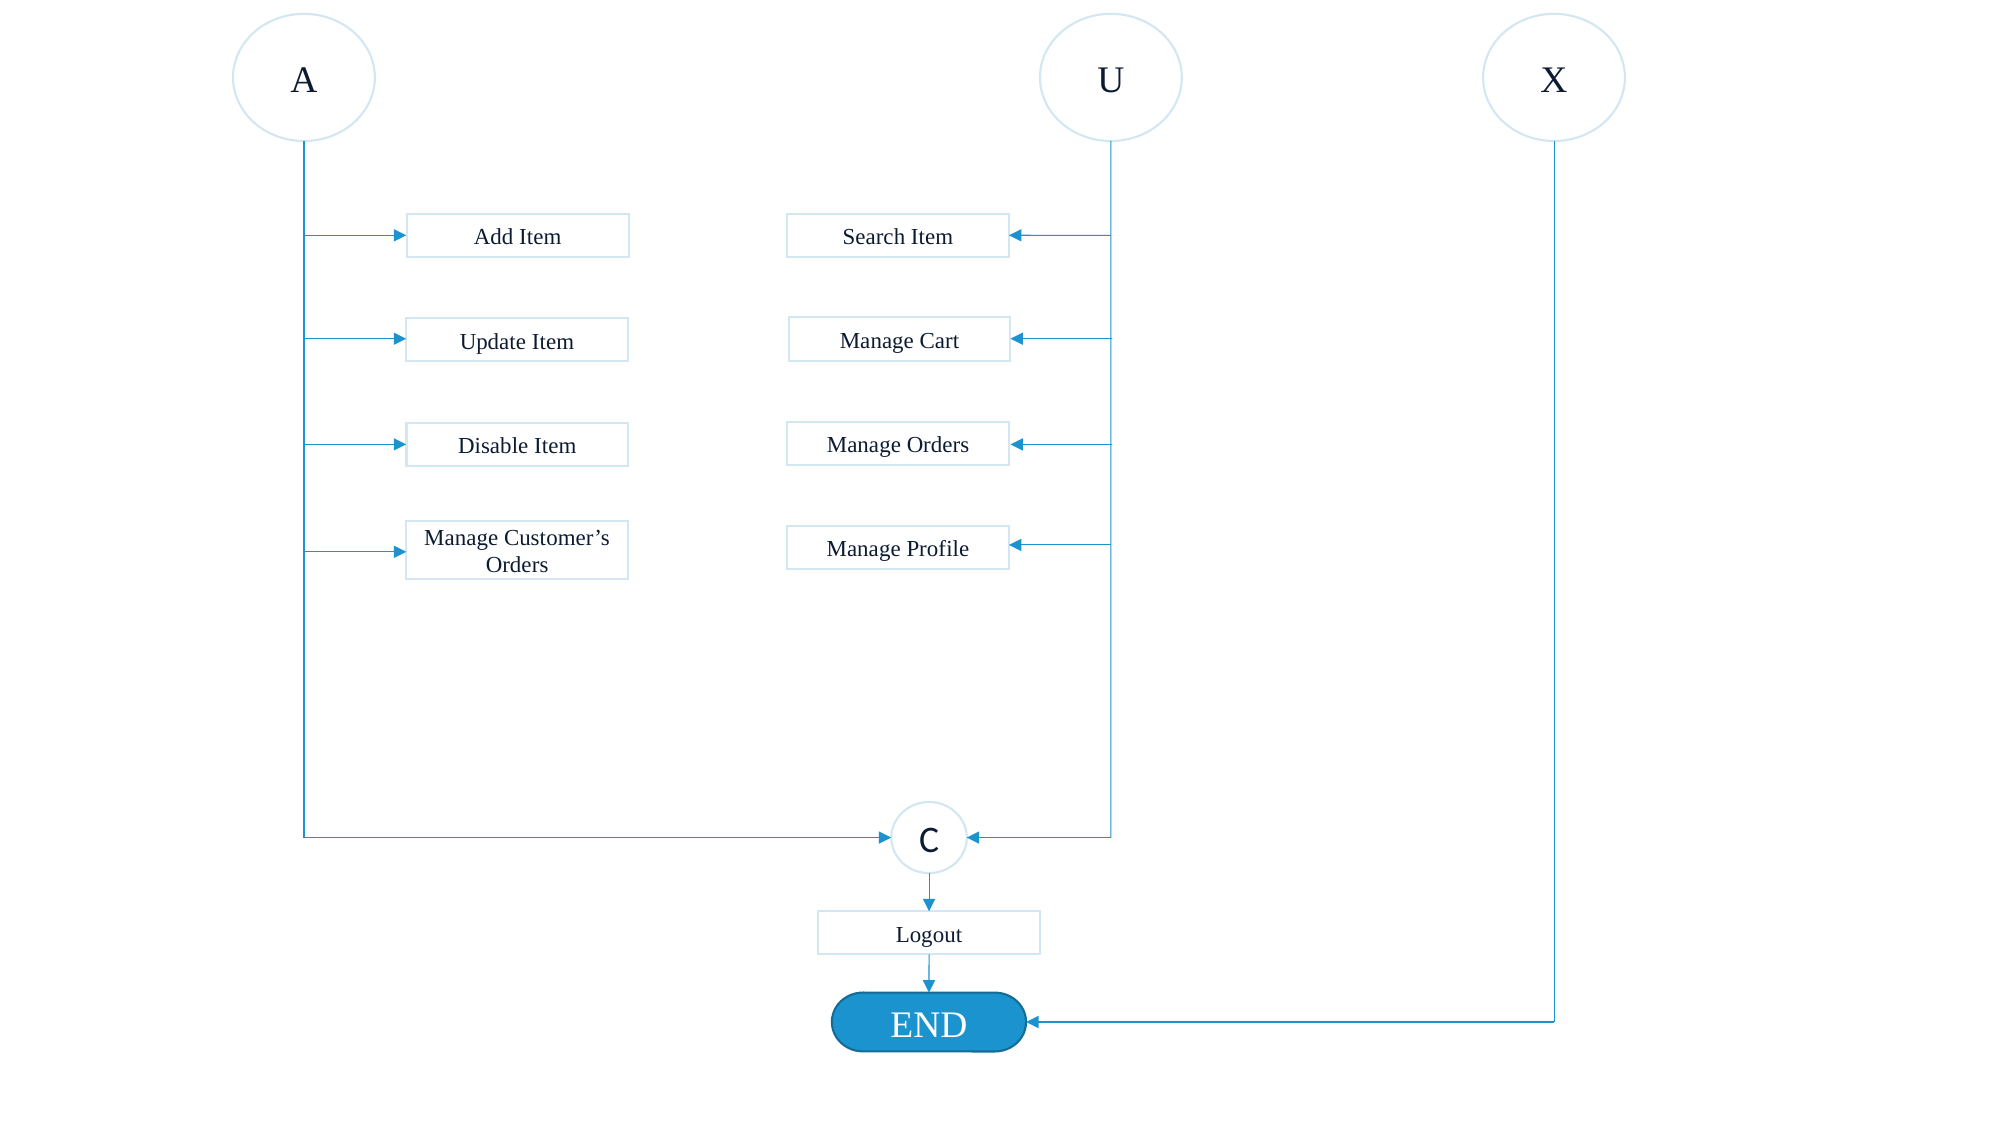

A
U
X
Add Item
Search Item
Manage Cart
Update Item
Manage Orders
Disable Item
Manage Customer’s Orders
Manage Profile
C
Logout
END